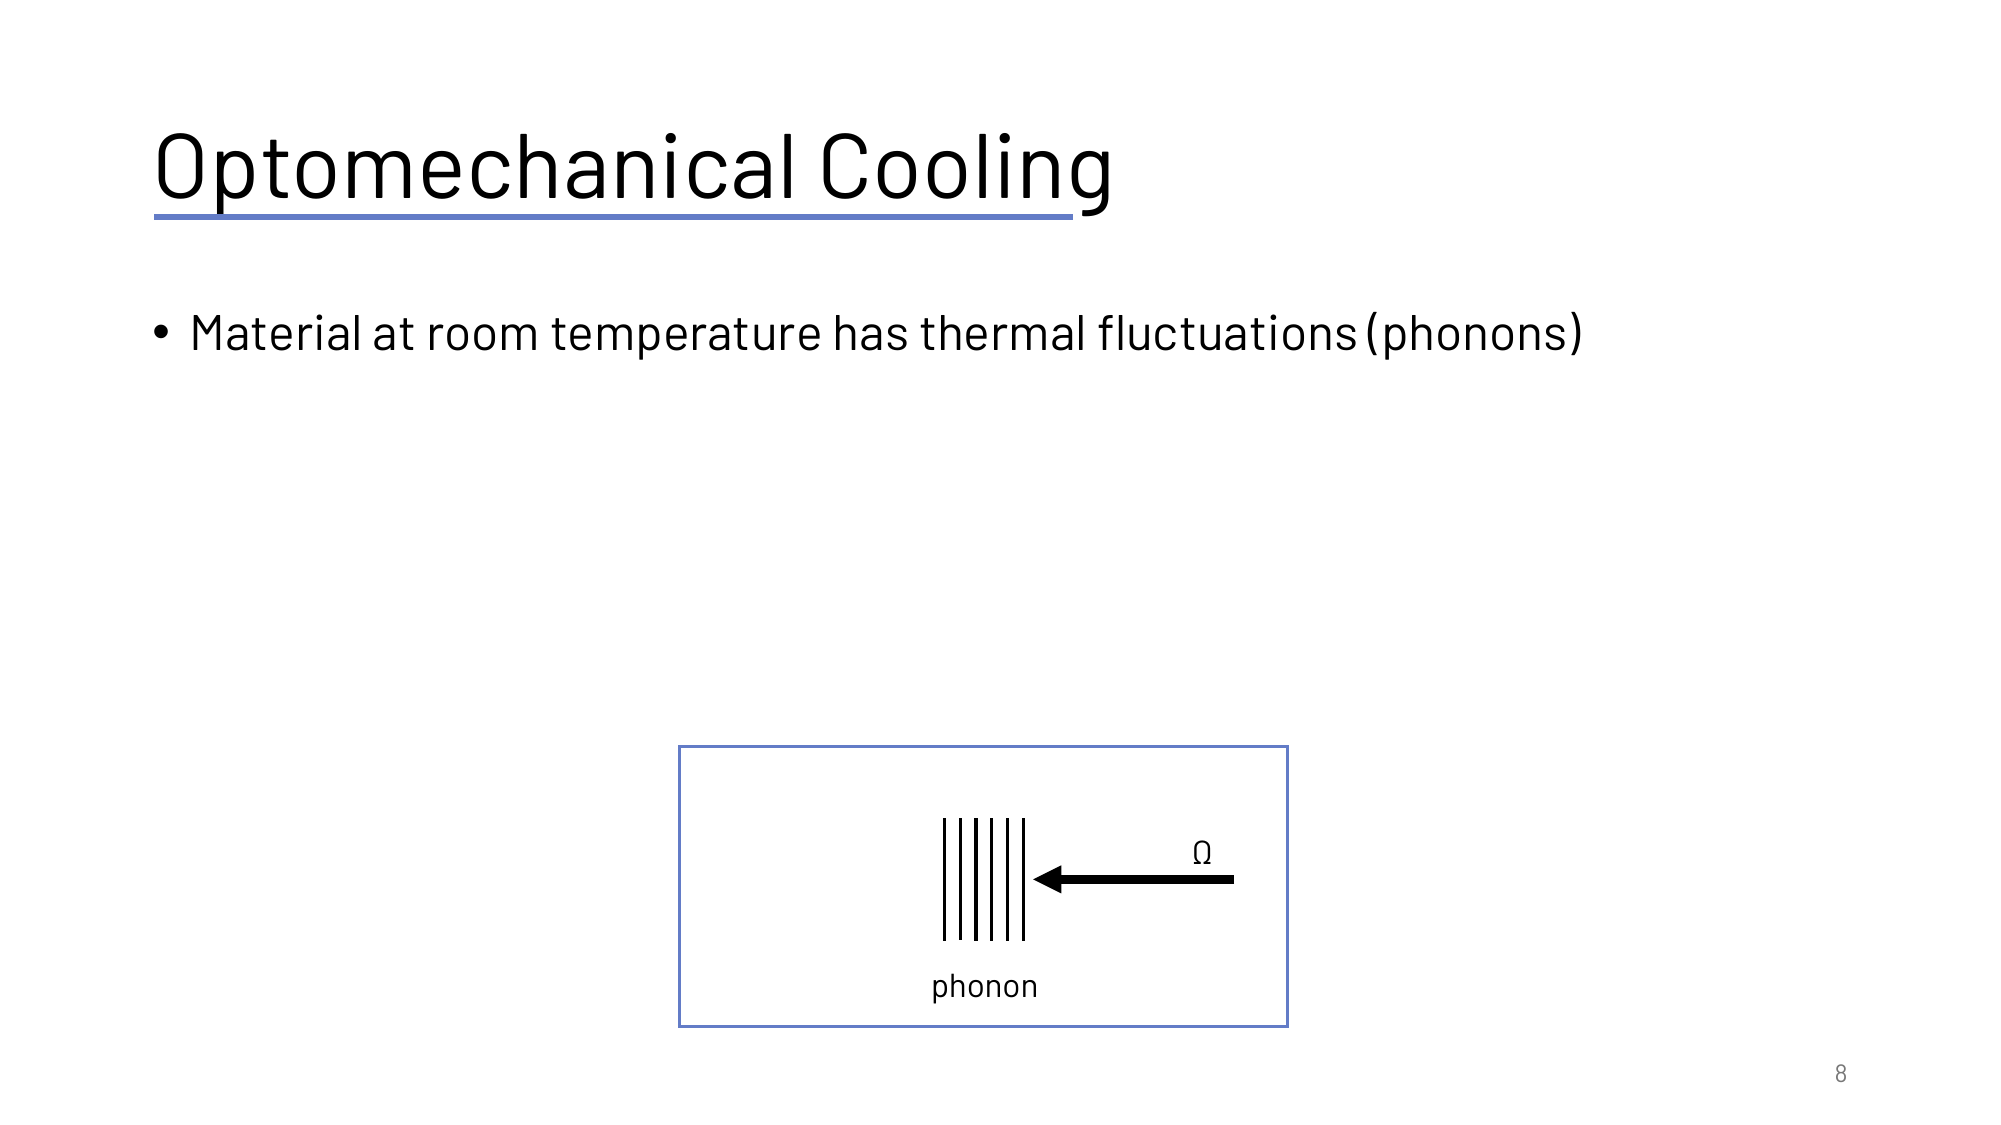

# Optomechanical Cooling
Material at room temperature has thermal fluctuations (phonons)

Ω
phonon
8